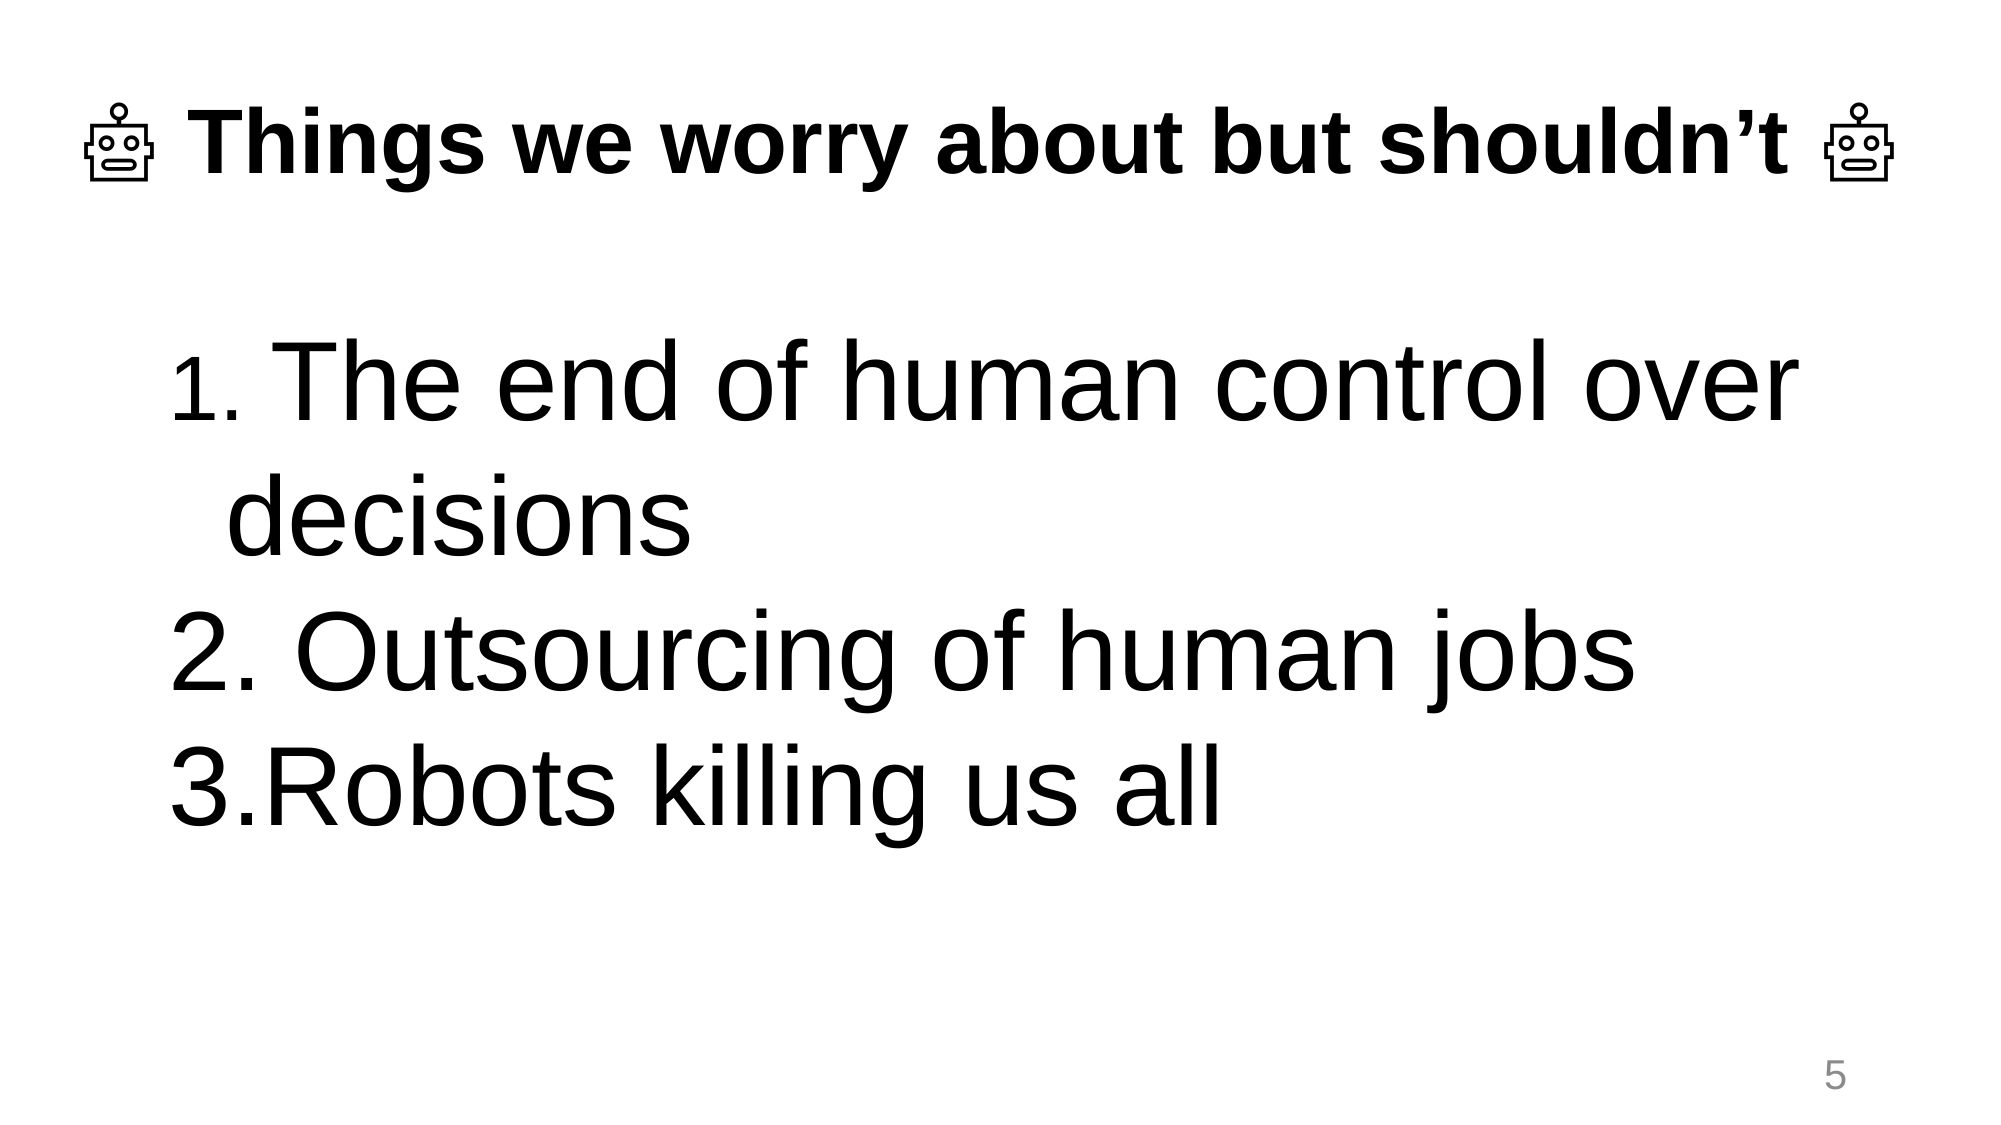

🤖 Things we worry about but shouldn’t 🤖
 The end of human control over decisions
 Outsourcing of human jobs
Robots killing us all

5